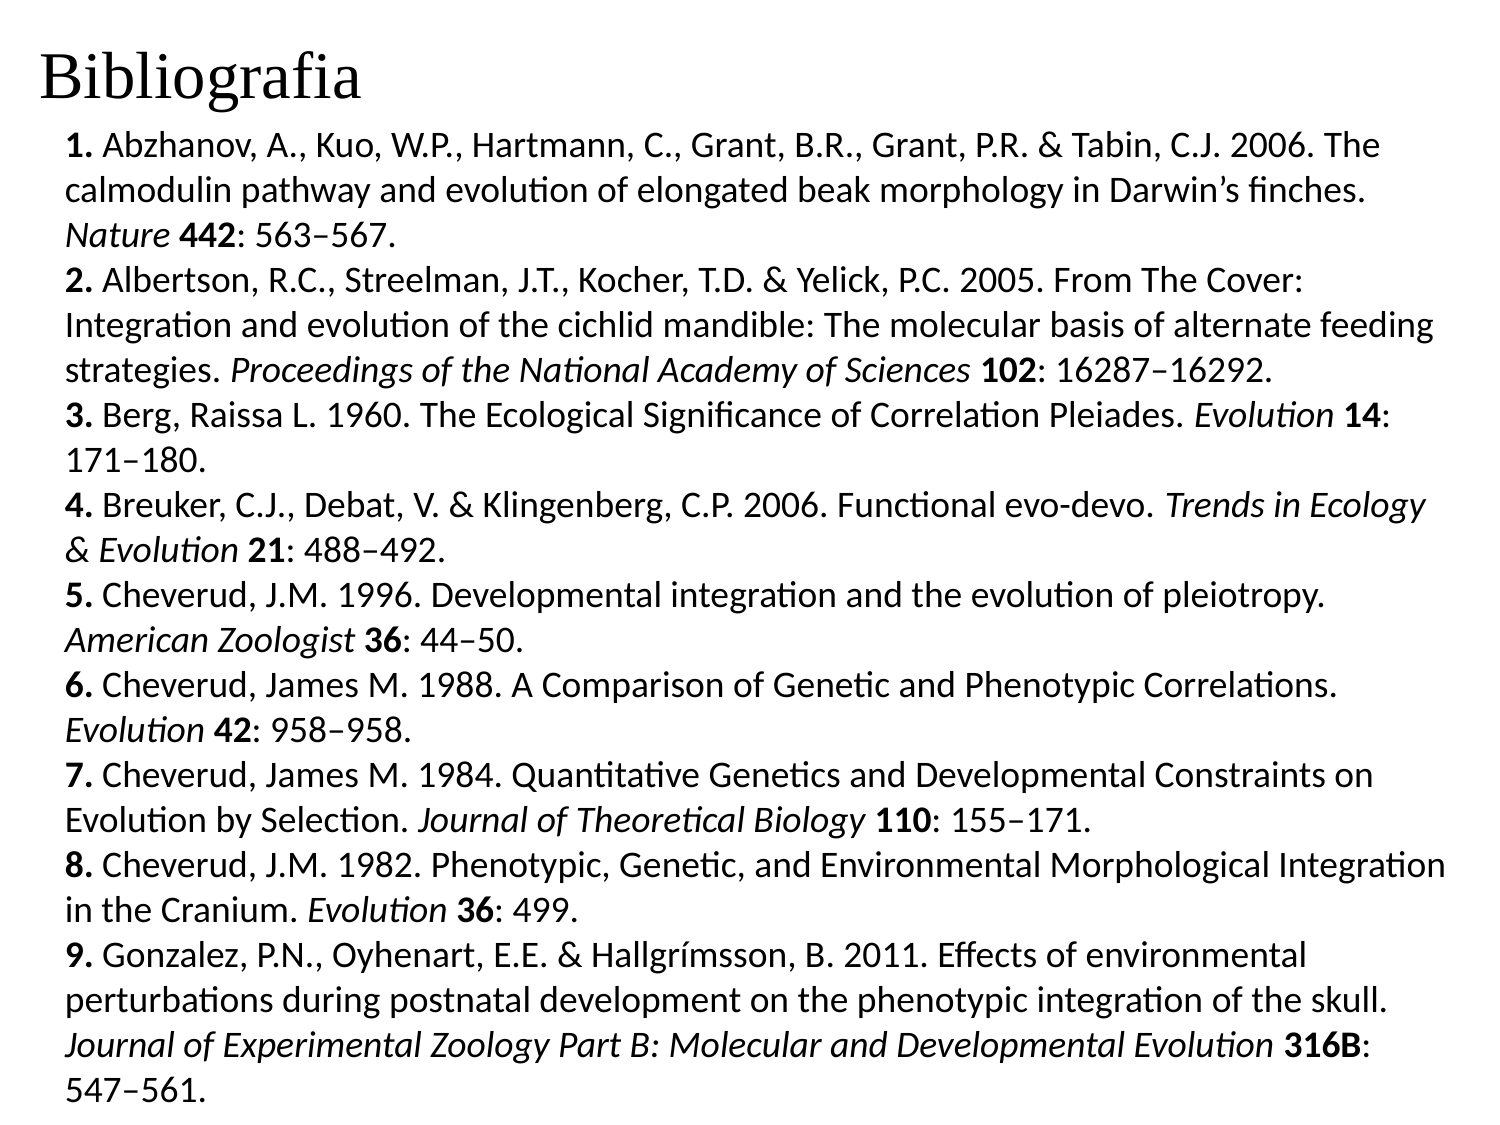

Bibliografia
1. Abzhanov, A., Kuo, W.P., Hartmann, C., Grant, B.R., Grant, P.R. & Tabin, C.J. 2006. The calmodulin pathway and evolution of elongated beak morphology in Darwin’s finches. Nature 442: 563–567.
2. Albertson, R.C., Streelman, J.T., Kocher, T.D. & Yelick, P.C. 2005. From The Cover: Integration and evolution of the cichlid mandible: The molecular basis of alternate feeding strategies. Proceedings of the National Academy of Sciences 102: 16287–16292.
3. Berg, Raissa L. 1960. The Ecological Significance of Correlation Pleiades. Evolution 14: 171–180.
4. Breuker, C.J., Debat, V. & Klingenberg, C.P. 2006. Functional evo-devo. Trends in Ecology & Evolution 21: 488–492.
5. Cheverud, J.M. 1996. Developmental integration and the evolution of pleiotropy. American Zoologist 36: 44–50.
6. Cheverud, James M. 1988. A Comparison of Genetic and Phenotypic Correlations. Evolution 42: 958–958.
7. Cheverud, James M. 1984. Quantitative Genetics and Developmental Constraints on Evolution by Selection. Journal of Theoretical Biology 110: 155–171.
8. Cheverud, J.M. 1982. Phenotypic, Genetic, and Environmental Morphological Integration in the Cranium. Evolution 36: 499.
9. Gonzalez, P.N., Oyhenart, E.E. & Hallgrímsson, B. 2011. Effects of environmental perturbations during postnatal development on the phenotypic integration of the skull. Journal of Experimental Zoology Part B: Molecular and Developmental Evolution 316B: 547–561.